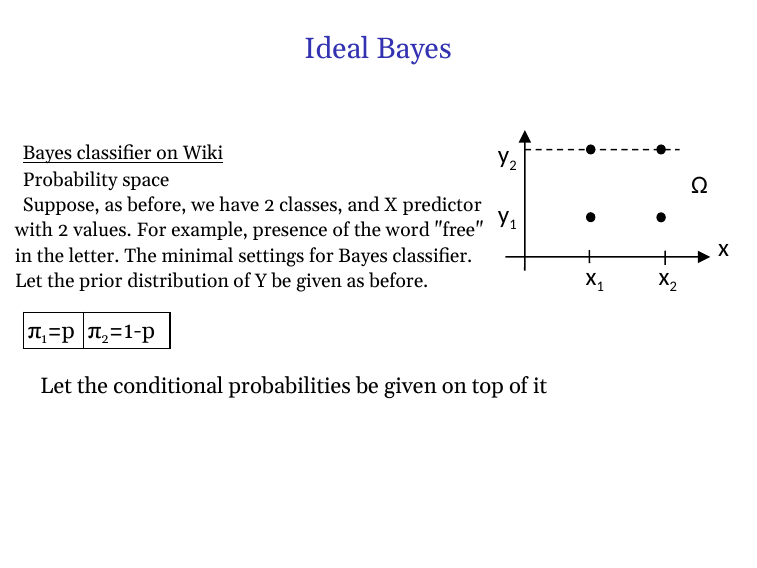

# Ideal Bayes

y2

Ω

y1

x
x1
x2
Bayes classifier on Wiki
Probability space
Suppose, as before, we have 2 classes, and X predictor with 2 values. For example, presence of the word "free" in the letter. The minimal settings for Bayes classifier. Let the prior distribution of Y be given as before.

| π1=p | π2=1-p |
| --- | --- |
Let the conditional probabilities be given on top of it